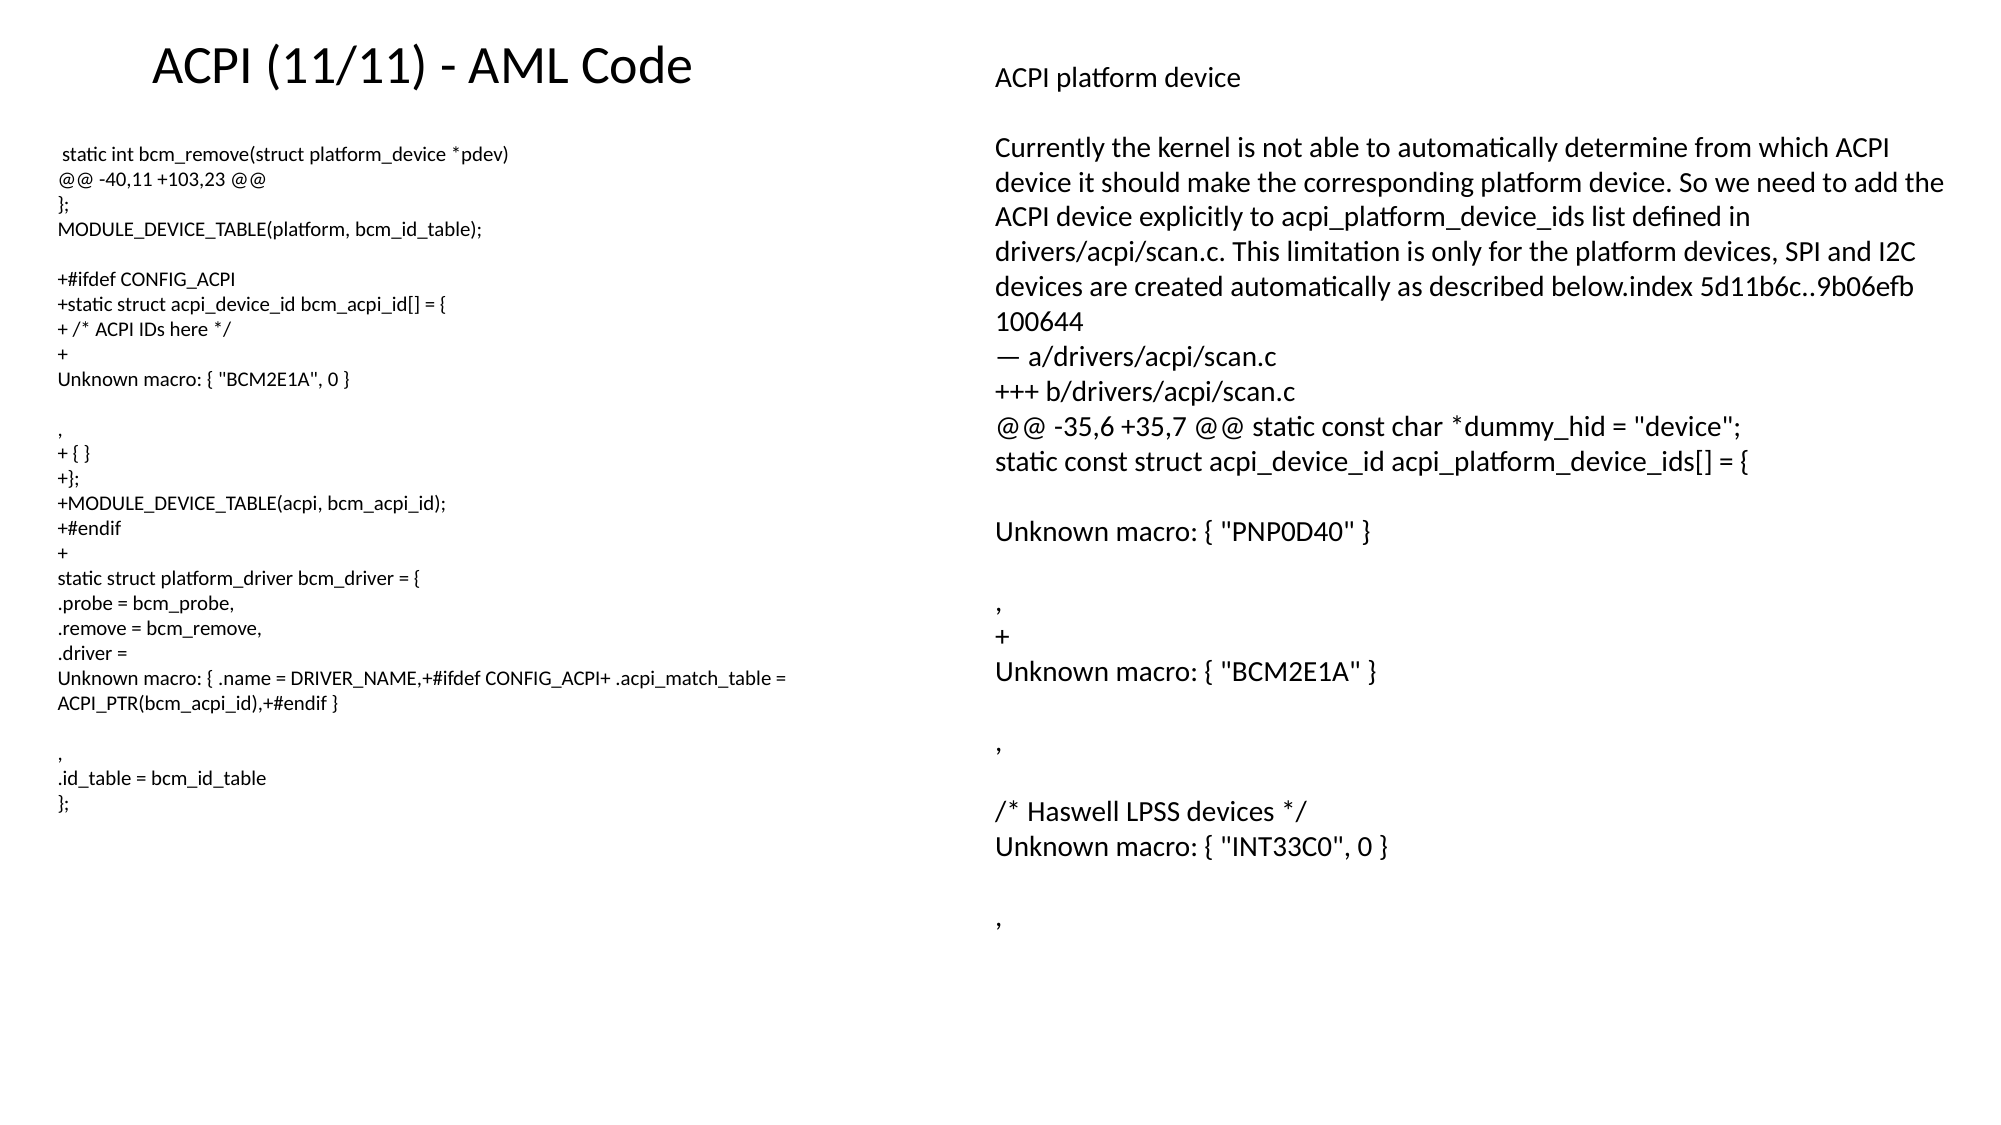

# ACPI (11/11) - AML Code
ACPI platform device

Currently the kernel is not able to automatically determine from which ACPI device it should make the corresponding platform device. So we need to add the ACPI device explicitly to acpi_platform_device_ids list defined in drivers/acpi/scan.c. This limitation is only for the platform devices, SPI and I2C devices are created automatically as described below.index 5d11b6c..9b06efb 100644
— a/drivers/acpi/scan.c
+++ b/drivers/acpi/scan.c
@@ -35,6 +35,7 @@ static const char *dummy_hid = "device";
static const struct acpi_device_id acpi_platform_device_ids[] = {

Unknown macro: { "PNP0D40" }

,
+
Unknown macro: { "BCM2E1A" }

,

/* Haswell LPSS devices */
Unknown macro: { "INT33C0", 0 }

,
 static int bcm_remove(struct platform_device *pdev)
@@ -40,11 +103,23 @@
};
MODULE_DEVICE_TABLE(platform, bcm_id_table);

+#ifdef CONFIG_ACPI
+static struct acpi_device_id bcm_acpi_id[] = {
+ /* ACPI IDs here */
+
Unknown macro: { "BCM2E1A", 0 }

,
+ { }
+};
+MODULE_DEVICE_TABLE(acpi, bcm_acpi_id);
+#endif
+
static struct platform_driver bcm_driver = {
.probe = bcm_probe,
.remove = bcm_remove,
.driver =
Unknown macro: { .name = DRIVER_NAME,+#ifdef CONFIG_ACPI+ .acpi_match_table = ACPI_PTR(bcm_acpi_id),+#endif }

,
.id_table = bcm_id_table
};